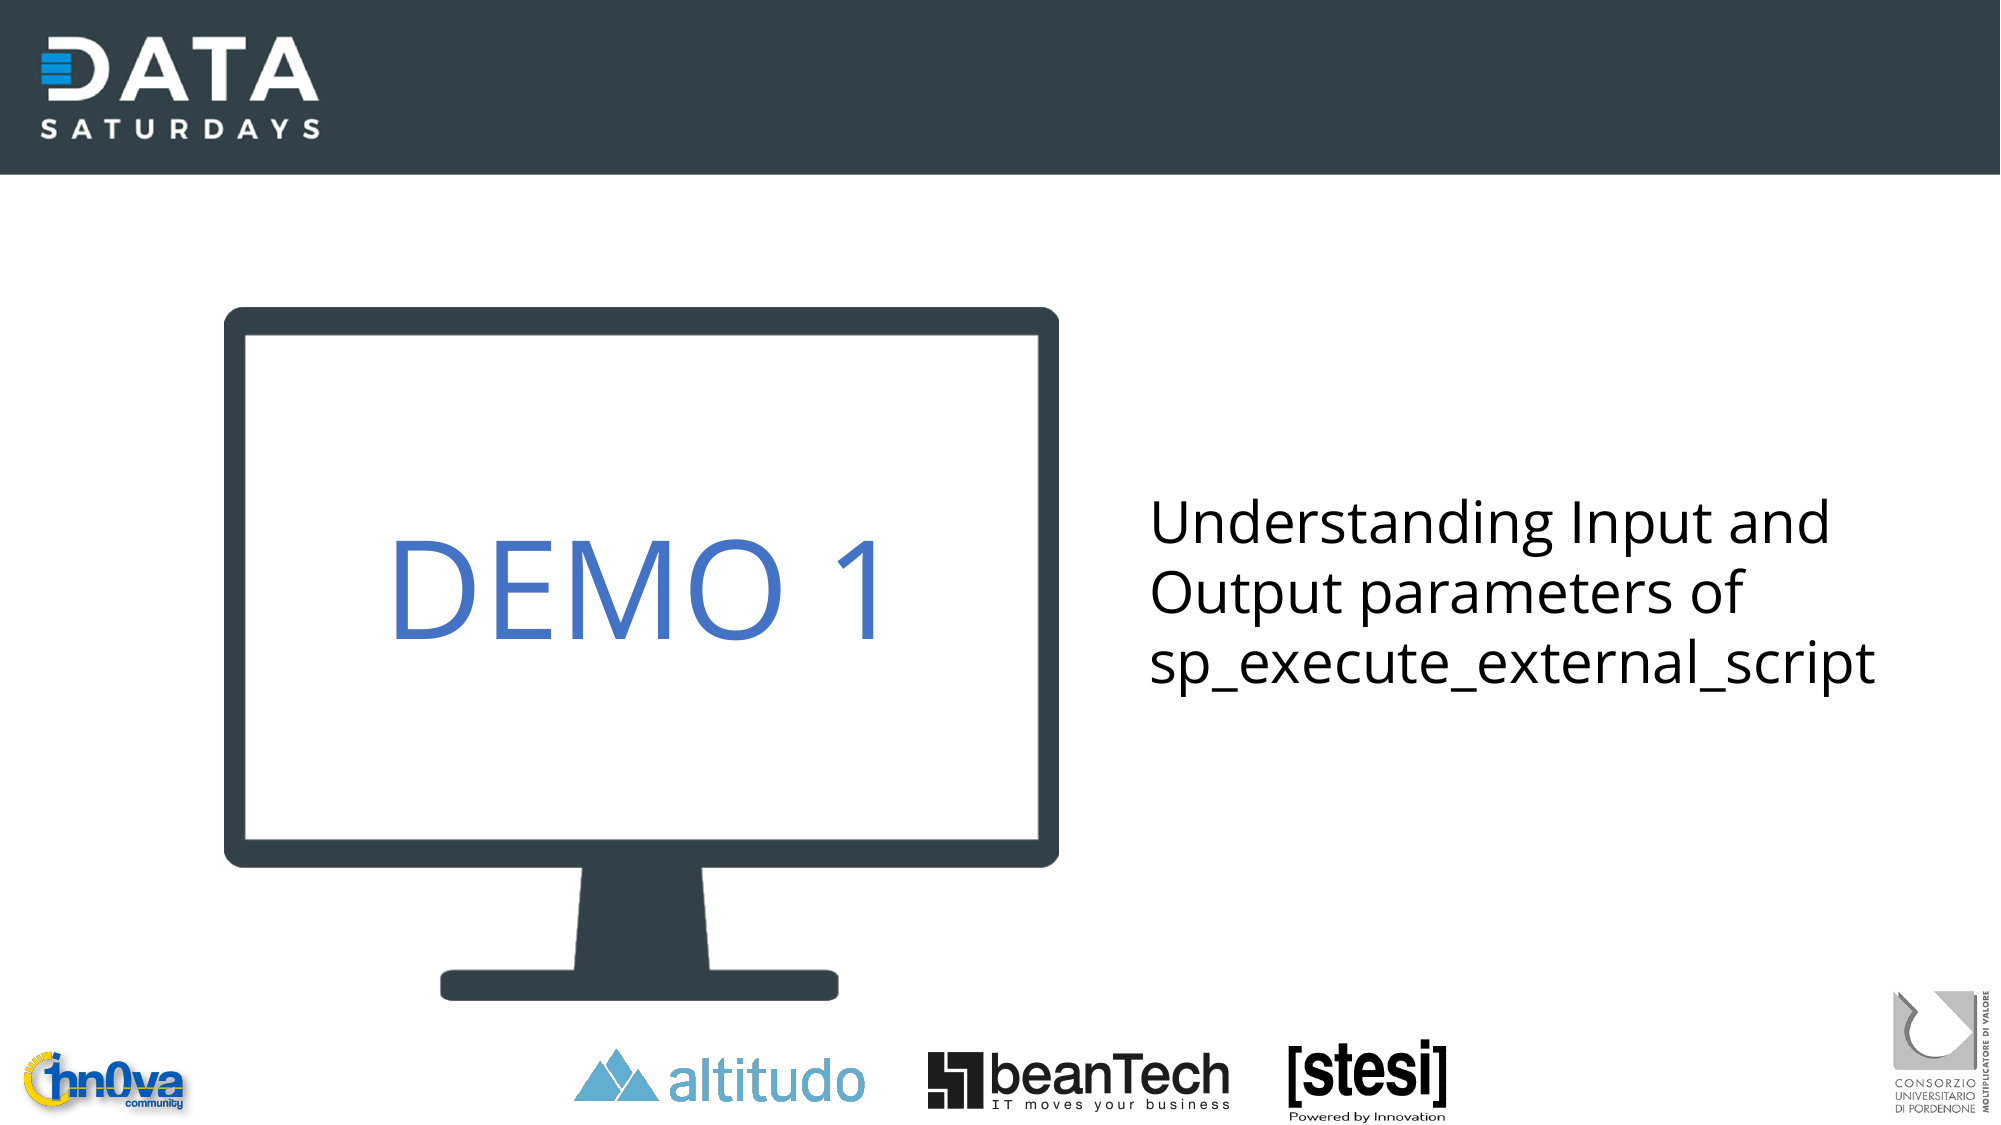

Understanding Input and Output parameters of sp_execute_external_script

DEMO 1